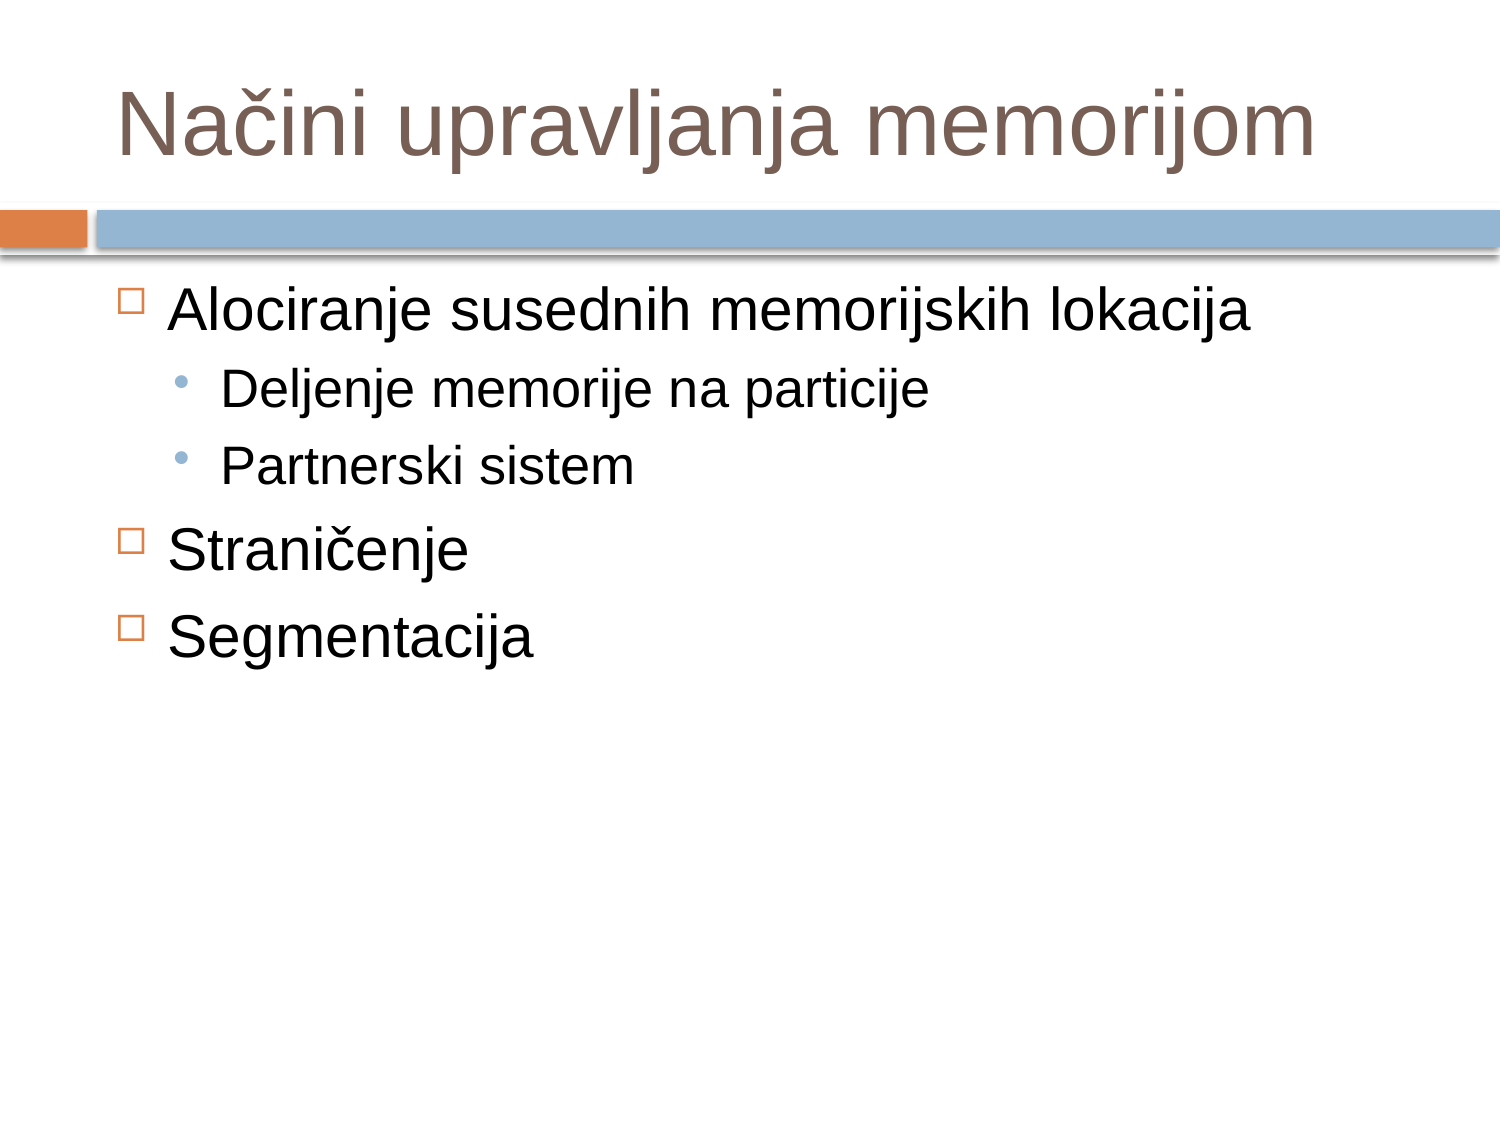

# Načini upravljanja memorijom
Alociranje susednih memorijskih lokacija
Deljenje memorije na particije
Partnerski sistem
Straničenje
Segmentacija